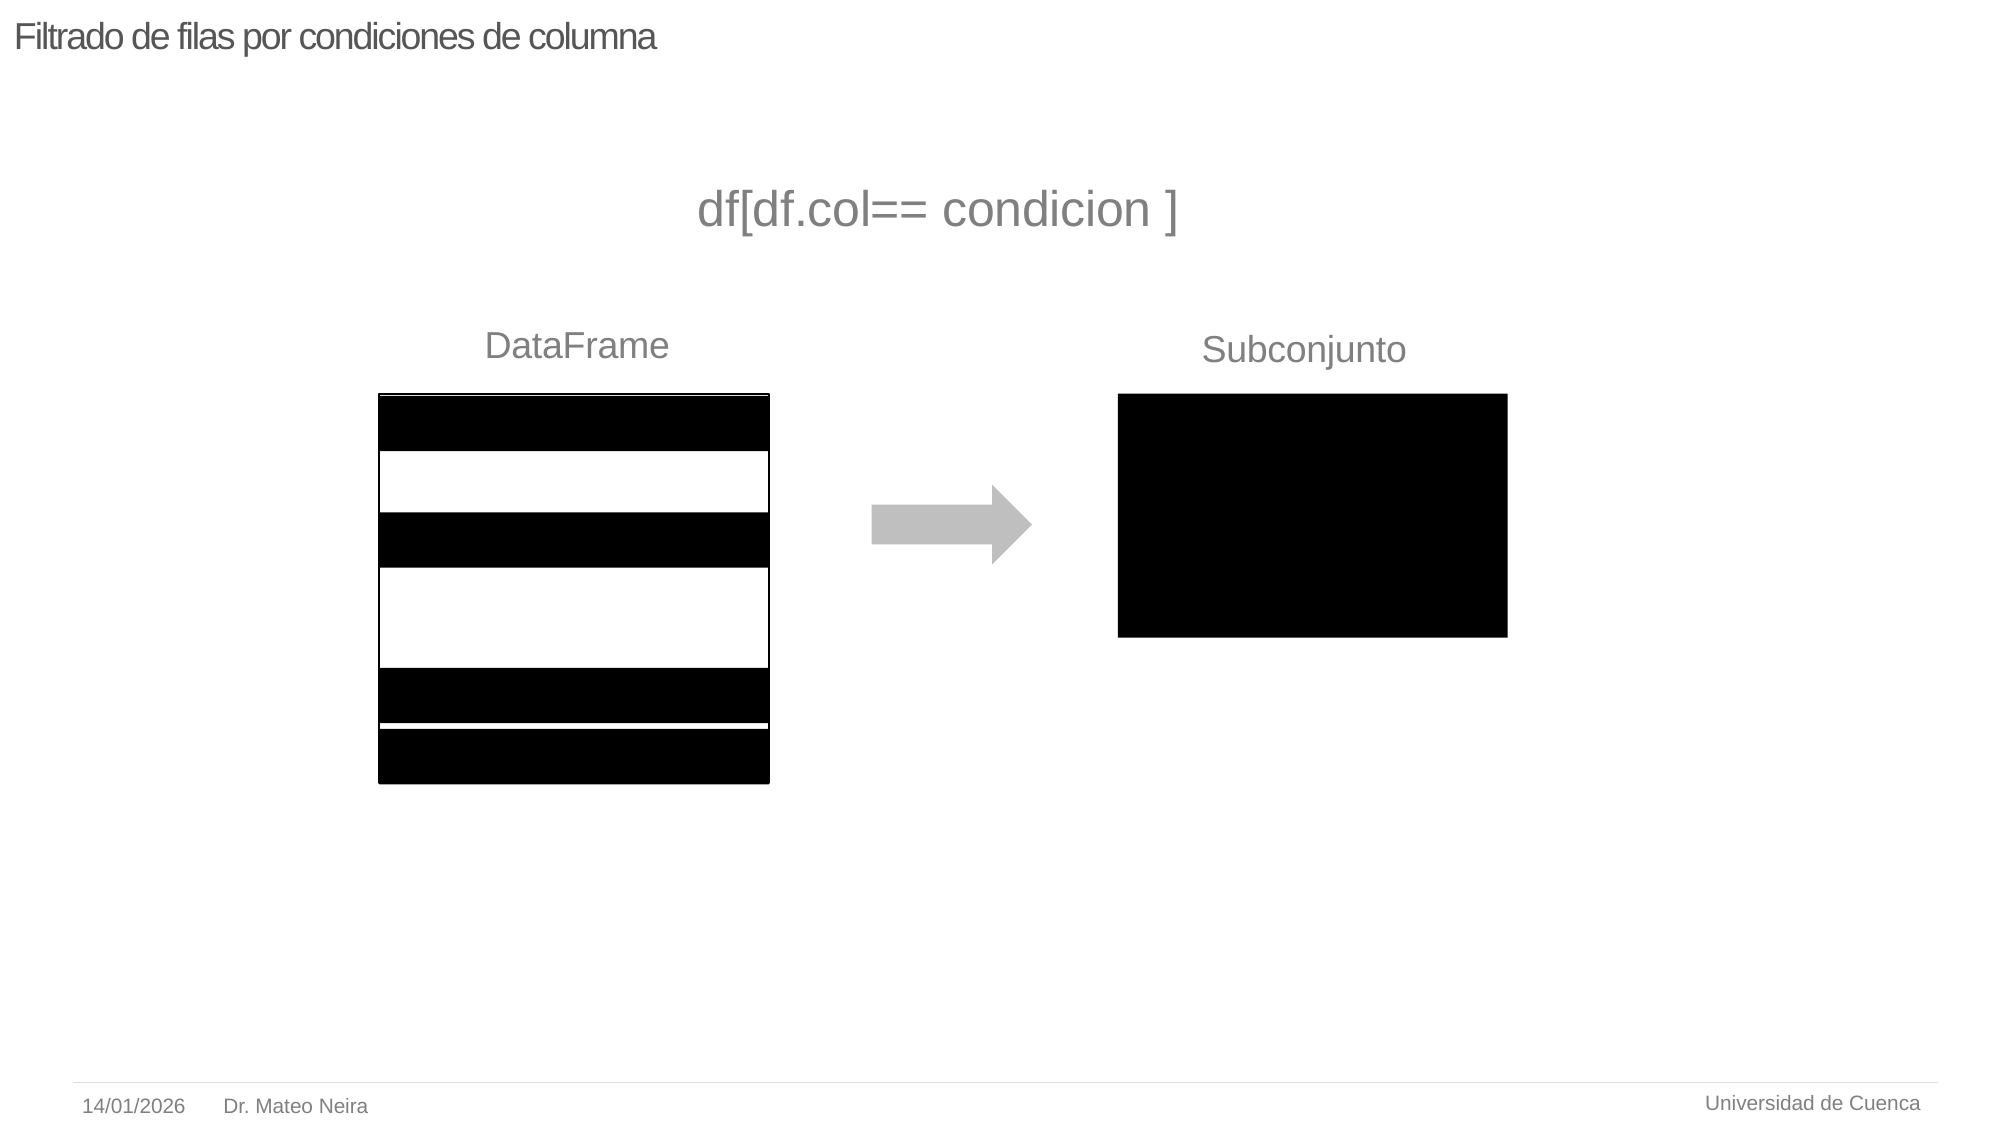

# Filtrado de filas por condiciones de columna
df[df.col== condicion ]

DataFrame
Subconjunto